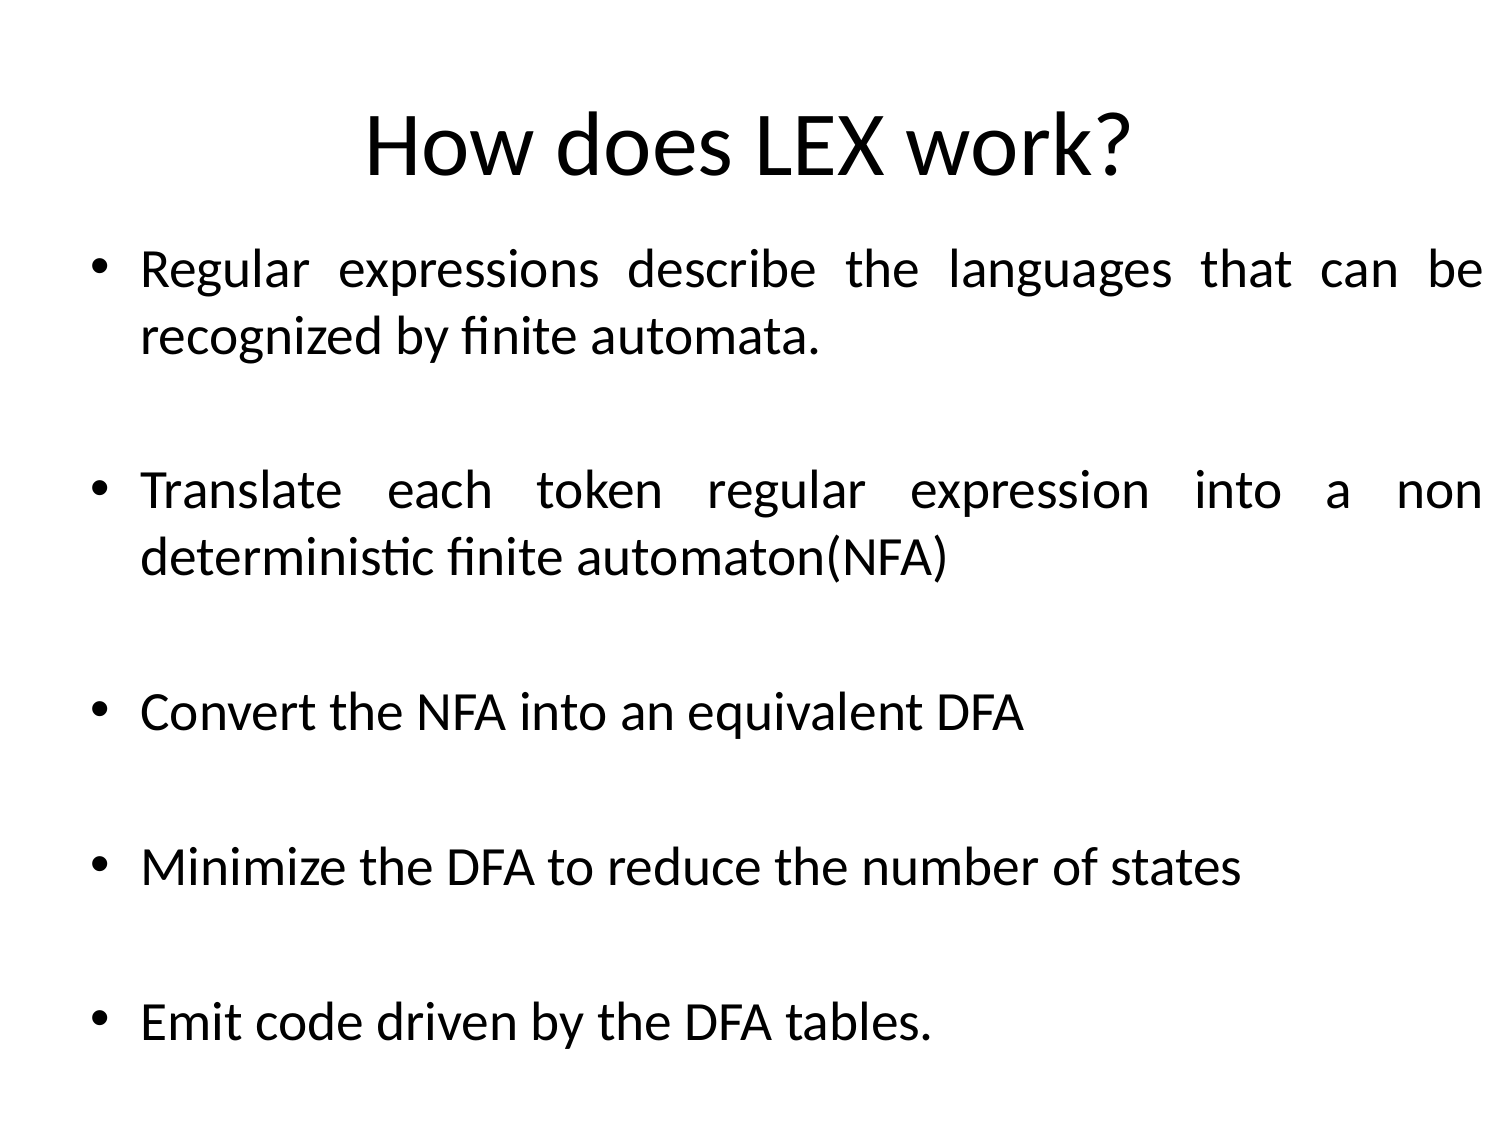

# How does LEX work?
Regular expressions describe the languages that can be recognized by finite automata.

Translate each token regular expression into a non deterministic finite automaton(NFA)

Convert the NFA into an equivalent DFA

Minimize the DFA to reduce the number of states

Emit code driven by the DFA tables.